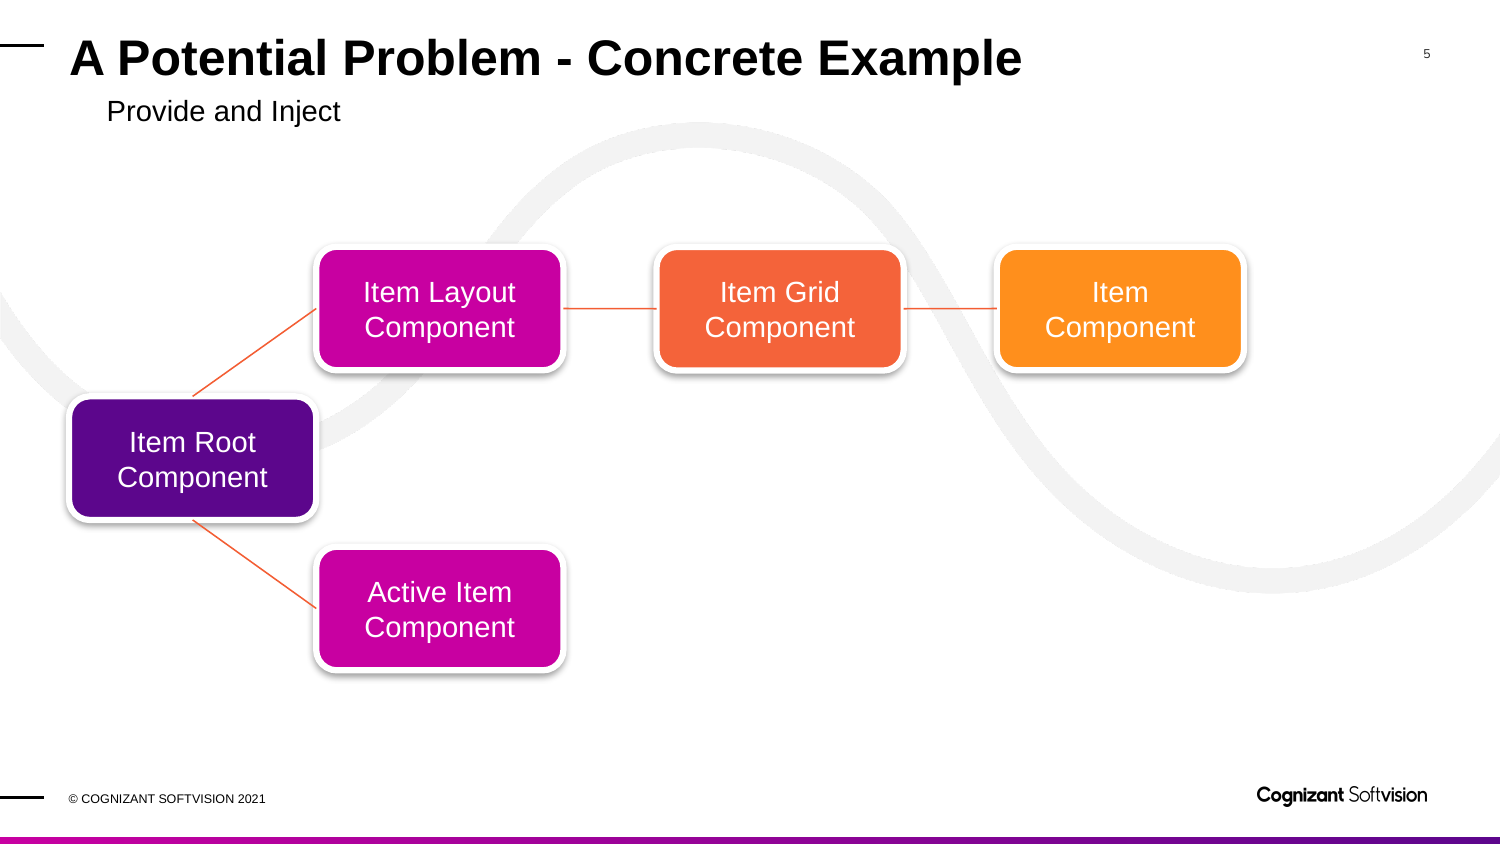

# A Potential Problem - Concrete Example
Provide and Inject

Item Layout Component
Item Component
Item Grid Component
Item Root Component
Active Item Component